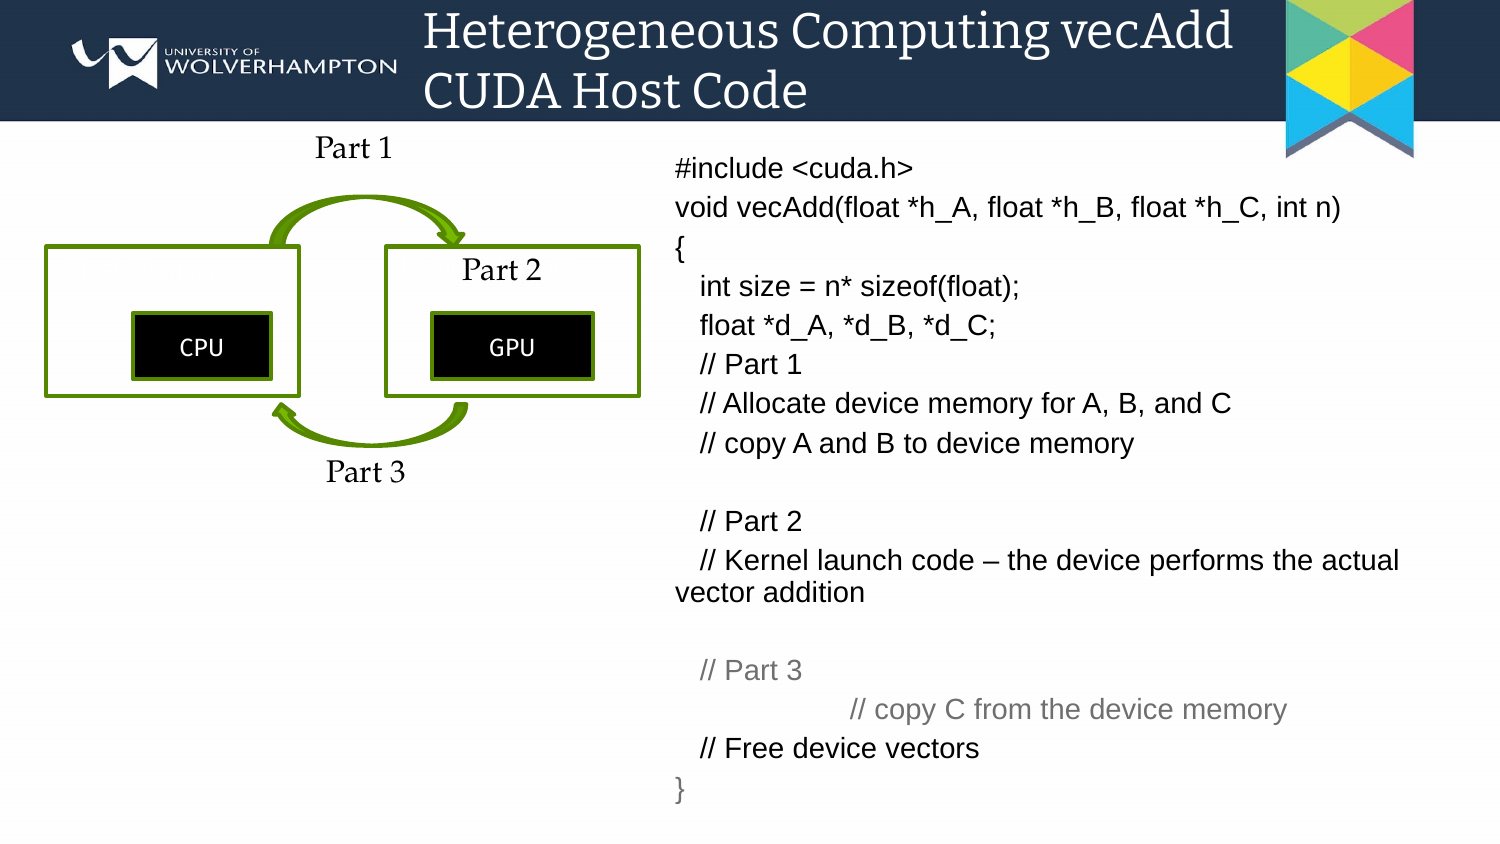

# Heterogeneous Computing vecAdd CUDA Host Code
Part 1
#include <cuda.h>
void vecAdd(float *h_A, float *h_B, float *h_C, int n)‏
{
   int size = n* sizeof(float);
   float *d_A, *d_B, *d_C;
   // Part 1
   // Allocate device memory for A, B, and C
   // copy A and B to device memory

   // Part 2
   // Kernel launch code – the device performs the actual vector addition

   // Part 3
	   // copy C from the device memory
   // Free device vectors
}

Part 2
Device Memory

Host Memory

CPU
GPU

Part 3